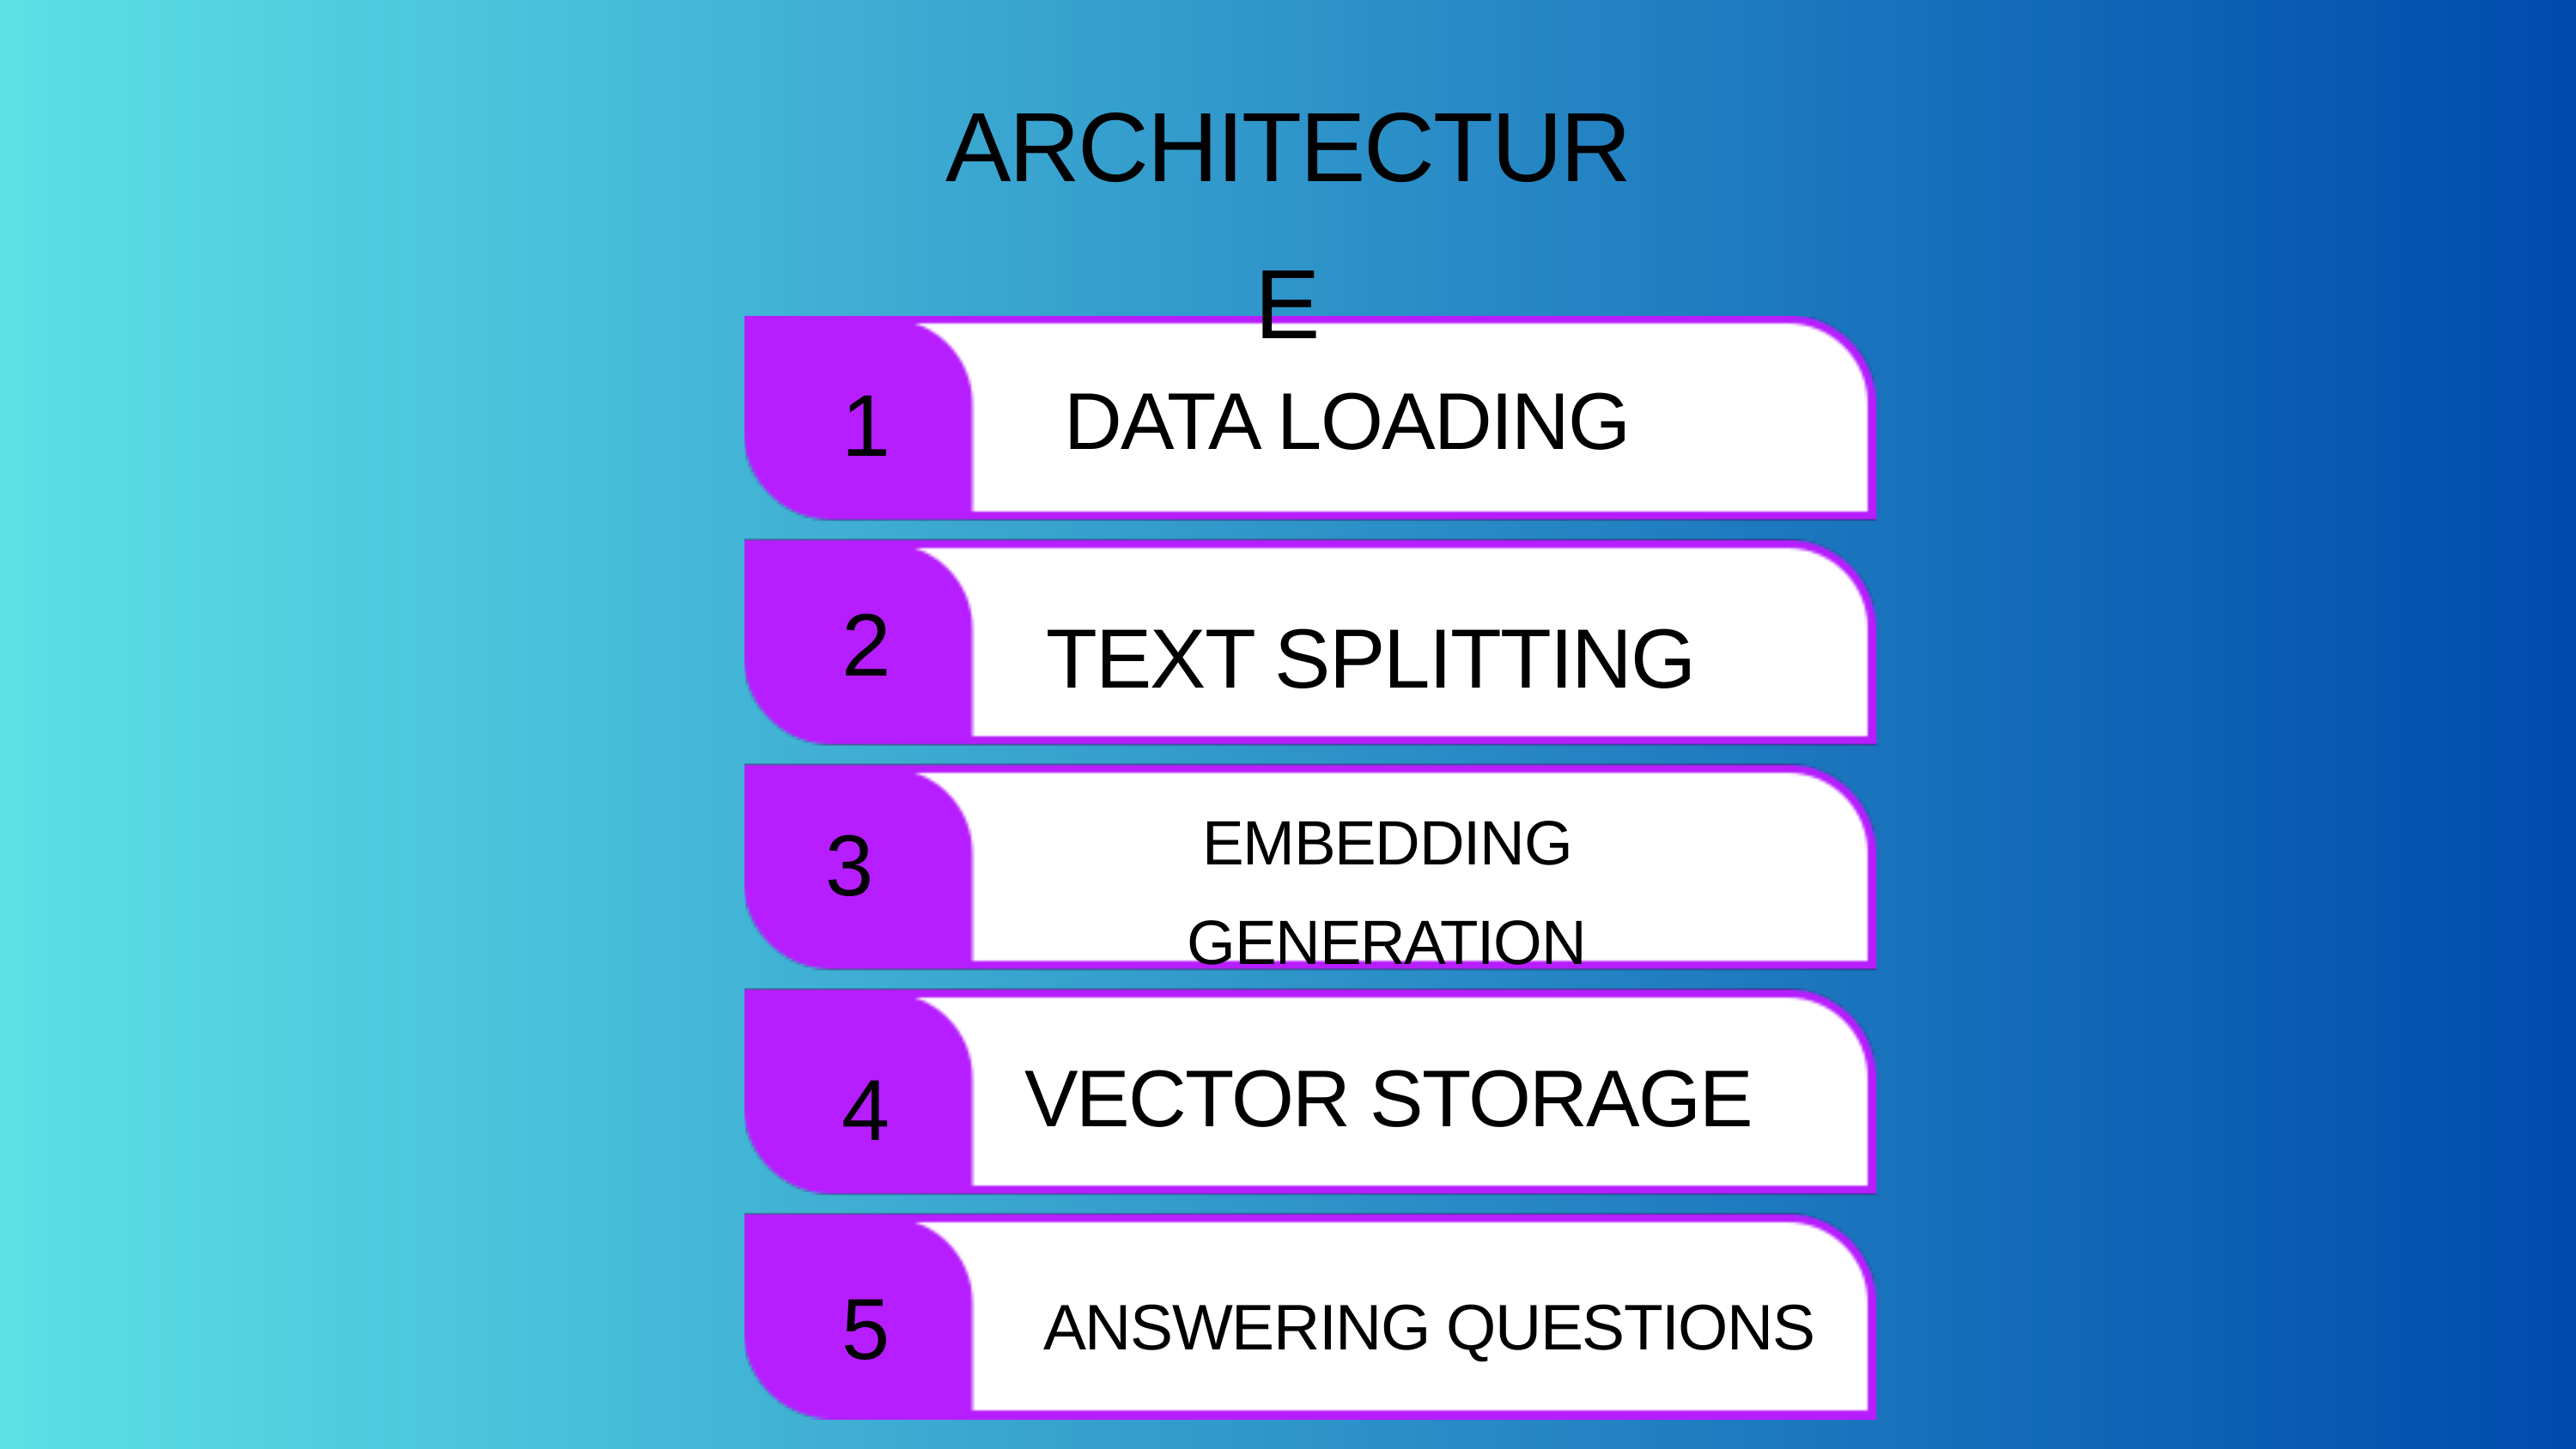

ARCHITECTURE

DATA LOADING
TEXT SPLITTING
EMBEDDING GENERATION
VECTOR STORAGE
ANSWERING QUESTIONS
1
2
3
4
5